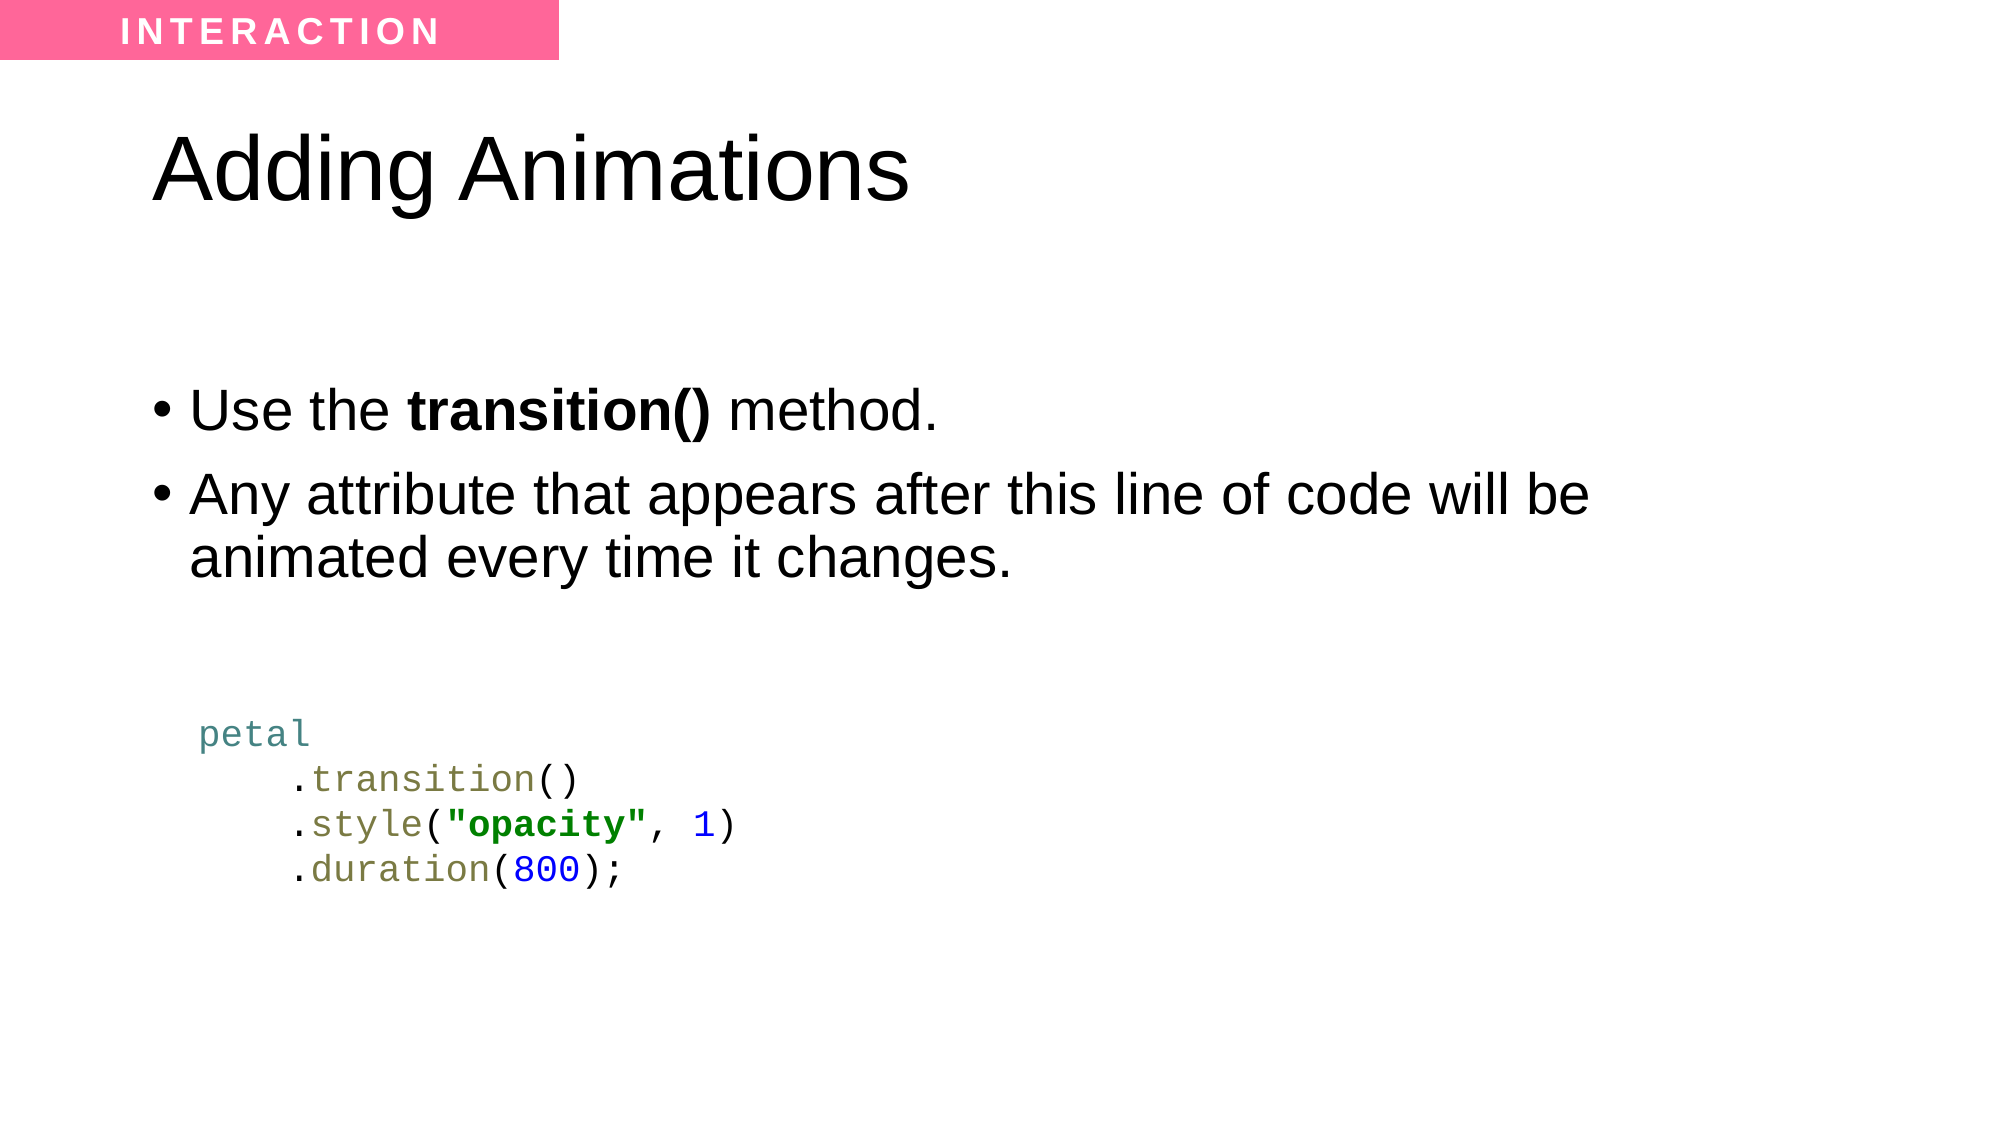

# Adding Animations
Use the transition() method.
Any attribute that appears after this line of code will be animated every time it changes.
petal
    .transition()
    .style("opacity", 1)
    .duration(800);